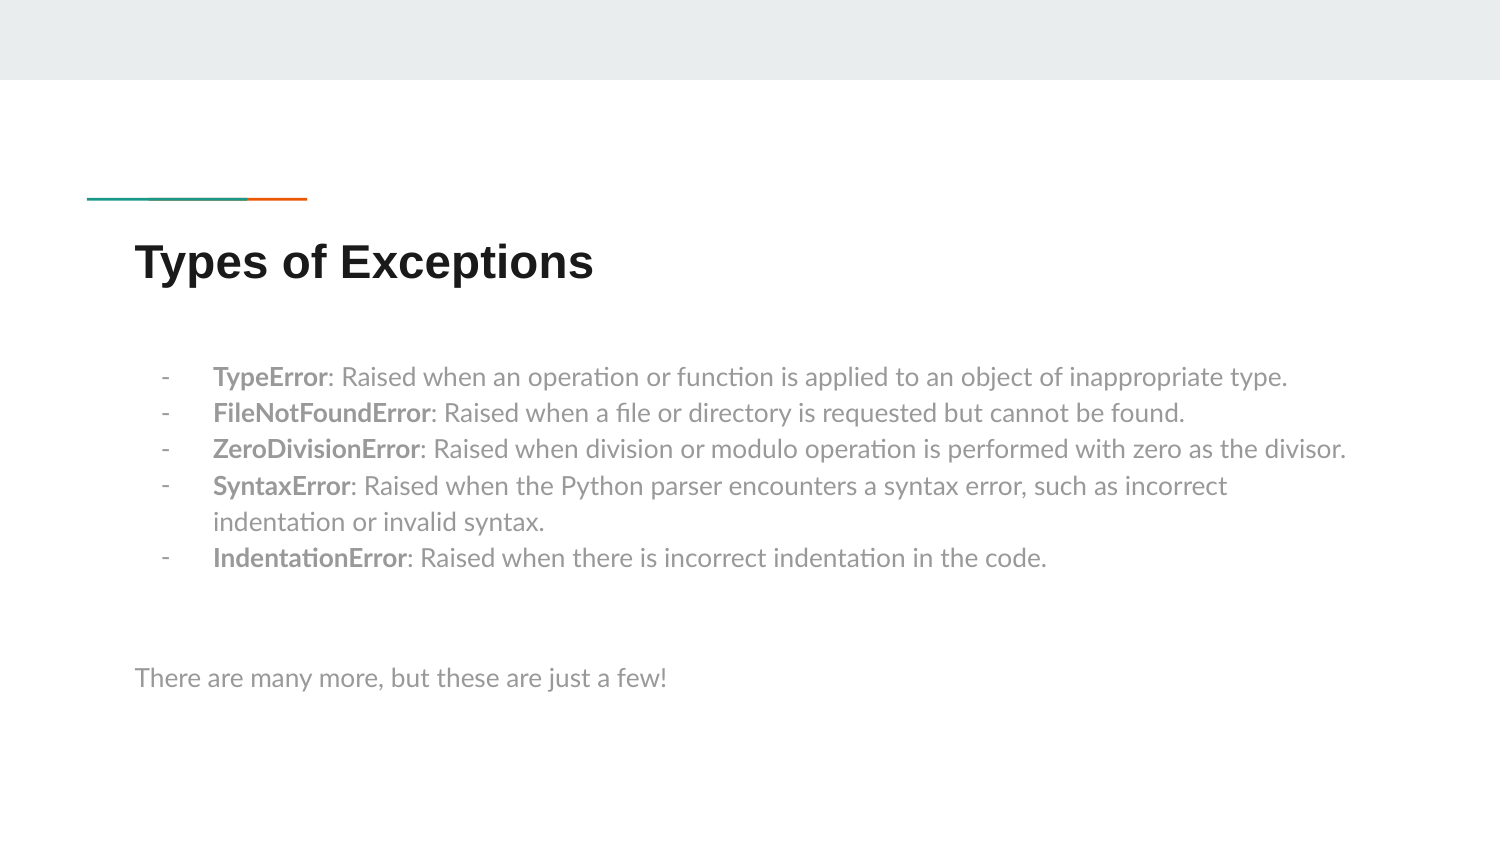

# Types of Exceptions
TypeError: Raised when an operation or function is applied to an object of inappropriate type.
FileNotFoundError: Raised when a file or directory is requested but cannot be found.
ZeroDivisionError: Raised when division or modulo operation is performed with zero as the divisor.
SyntaxError: Raised when the Python parser encounters a syntax error, such as incorrect indentation or invalid syntax.
IndentationError: Raised when there is incorrect indentation in the code.

There are many more, but these are just a few!